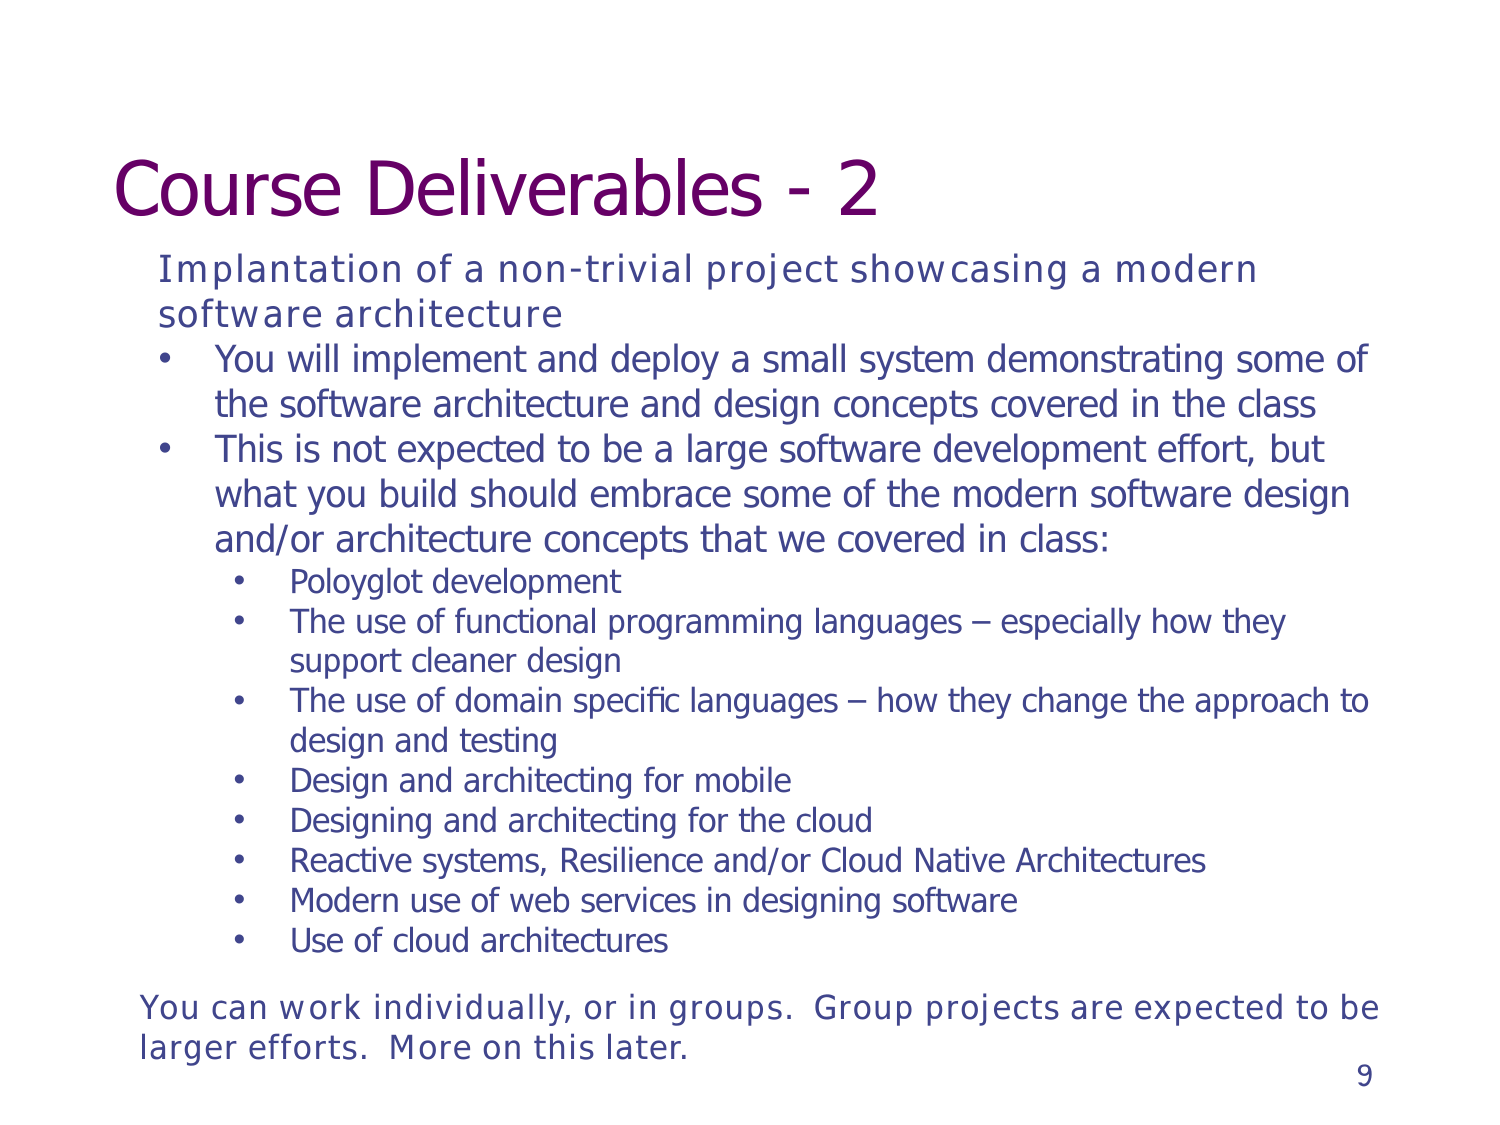

# Course Deliverables - 2
Implantation of a non-trivial project showcasing a modern software architecture
You will implement and deploy a small system demonstrating some of the software architecture and design concepts covered in the class
This is not expected to be a large software development effort, but what you build should embrace some of the modern software design and/or architecture concepts that we covered in class:
Poloyglot development
The use of functional programming languages – especially how they support cleaner design
The use of domain specific languages – how they change the approach to design and testing
Design and architecting for mobile
Designing and architecting for the cloud
Reactive systems, Resilience and/or Cloud Native Architectures
Modern use of web services in designing software
Use of cloud architectures

You can work individually, or in groups.  Group projects are expected to be larger efforts.  More on this later.
9